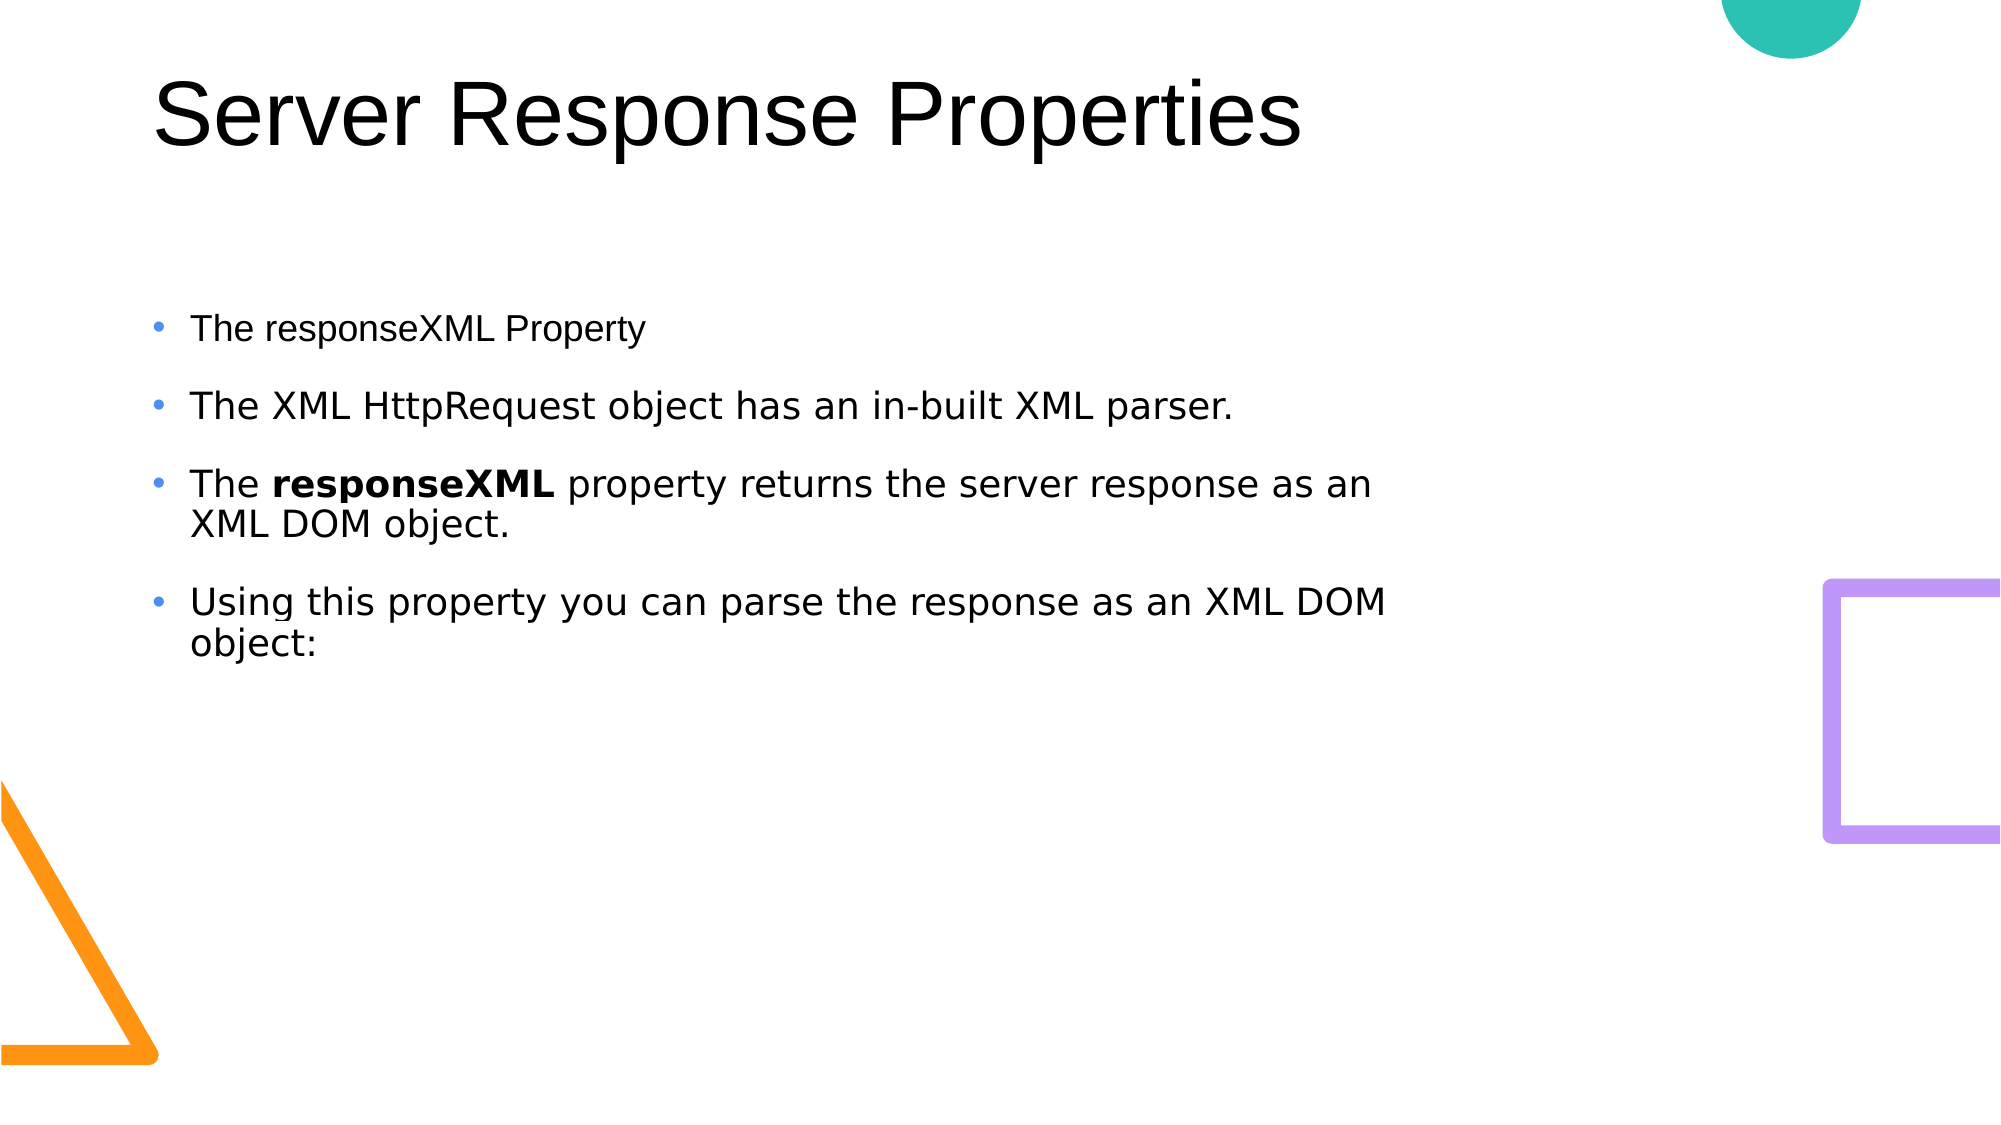

# Server Response Properties
The responseXML Property
The XML HttpRequest object has an in-built XML parser.
The responseXML property returns the server response as an XML DOM object.
Using this property you can parse the response as an XML DOM object: